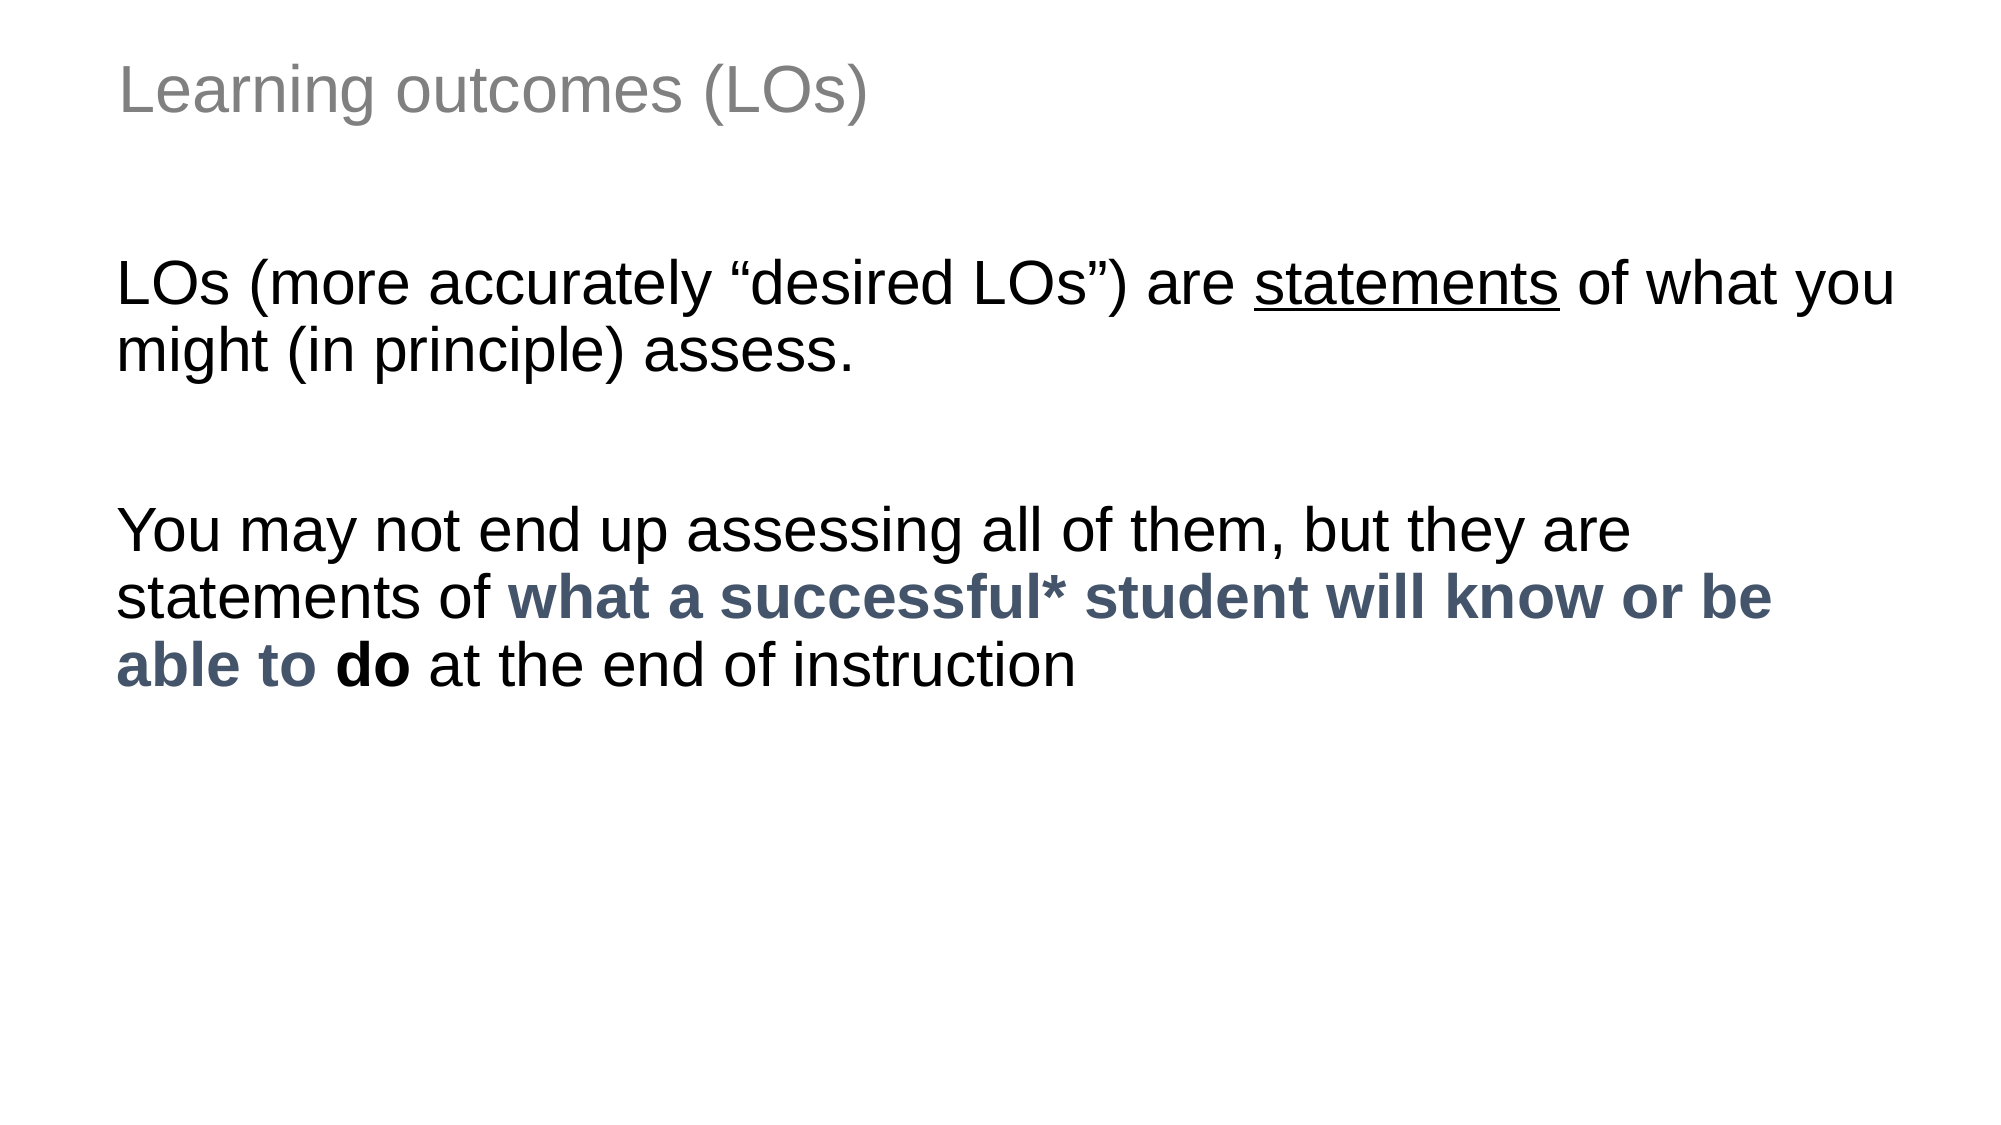

# Learning outcomes (LOs)
LOs (more accurately “desired LOs”) are statements of what you might (in principle) assess.

You may not end up assessing all of them, but they are statements of what a successful* student will know or be able to do at the end of instruction